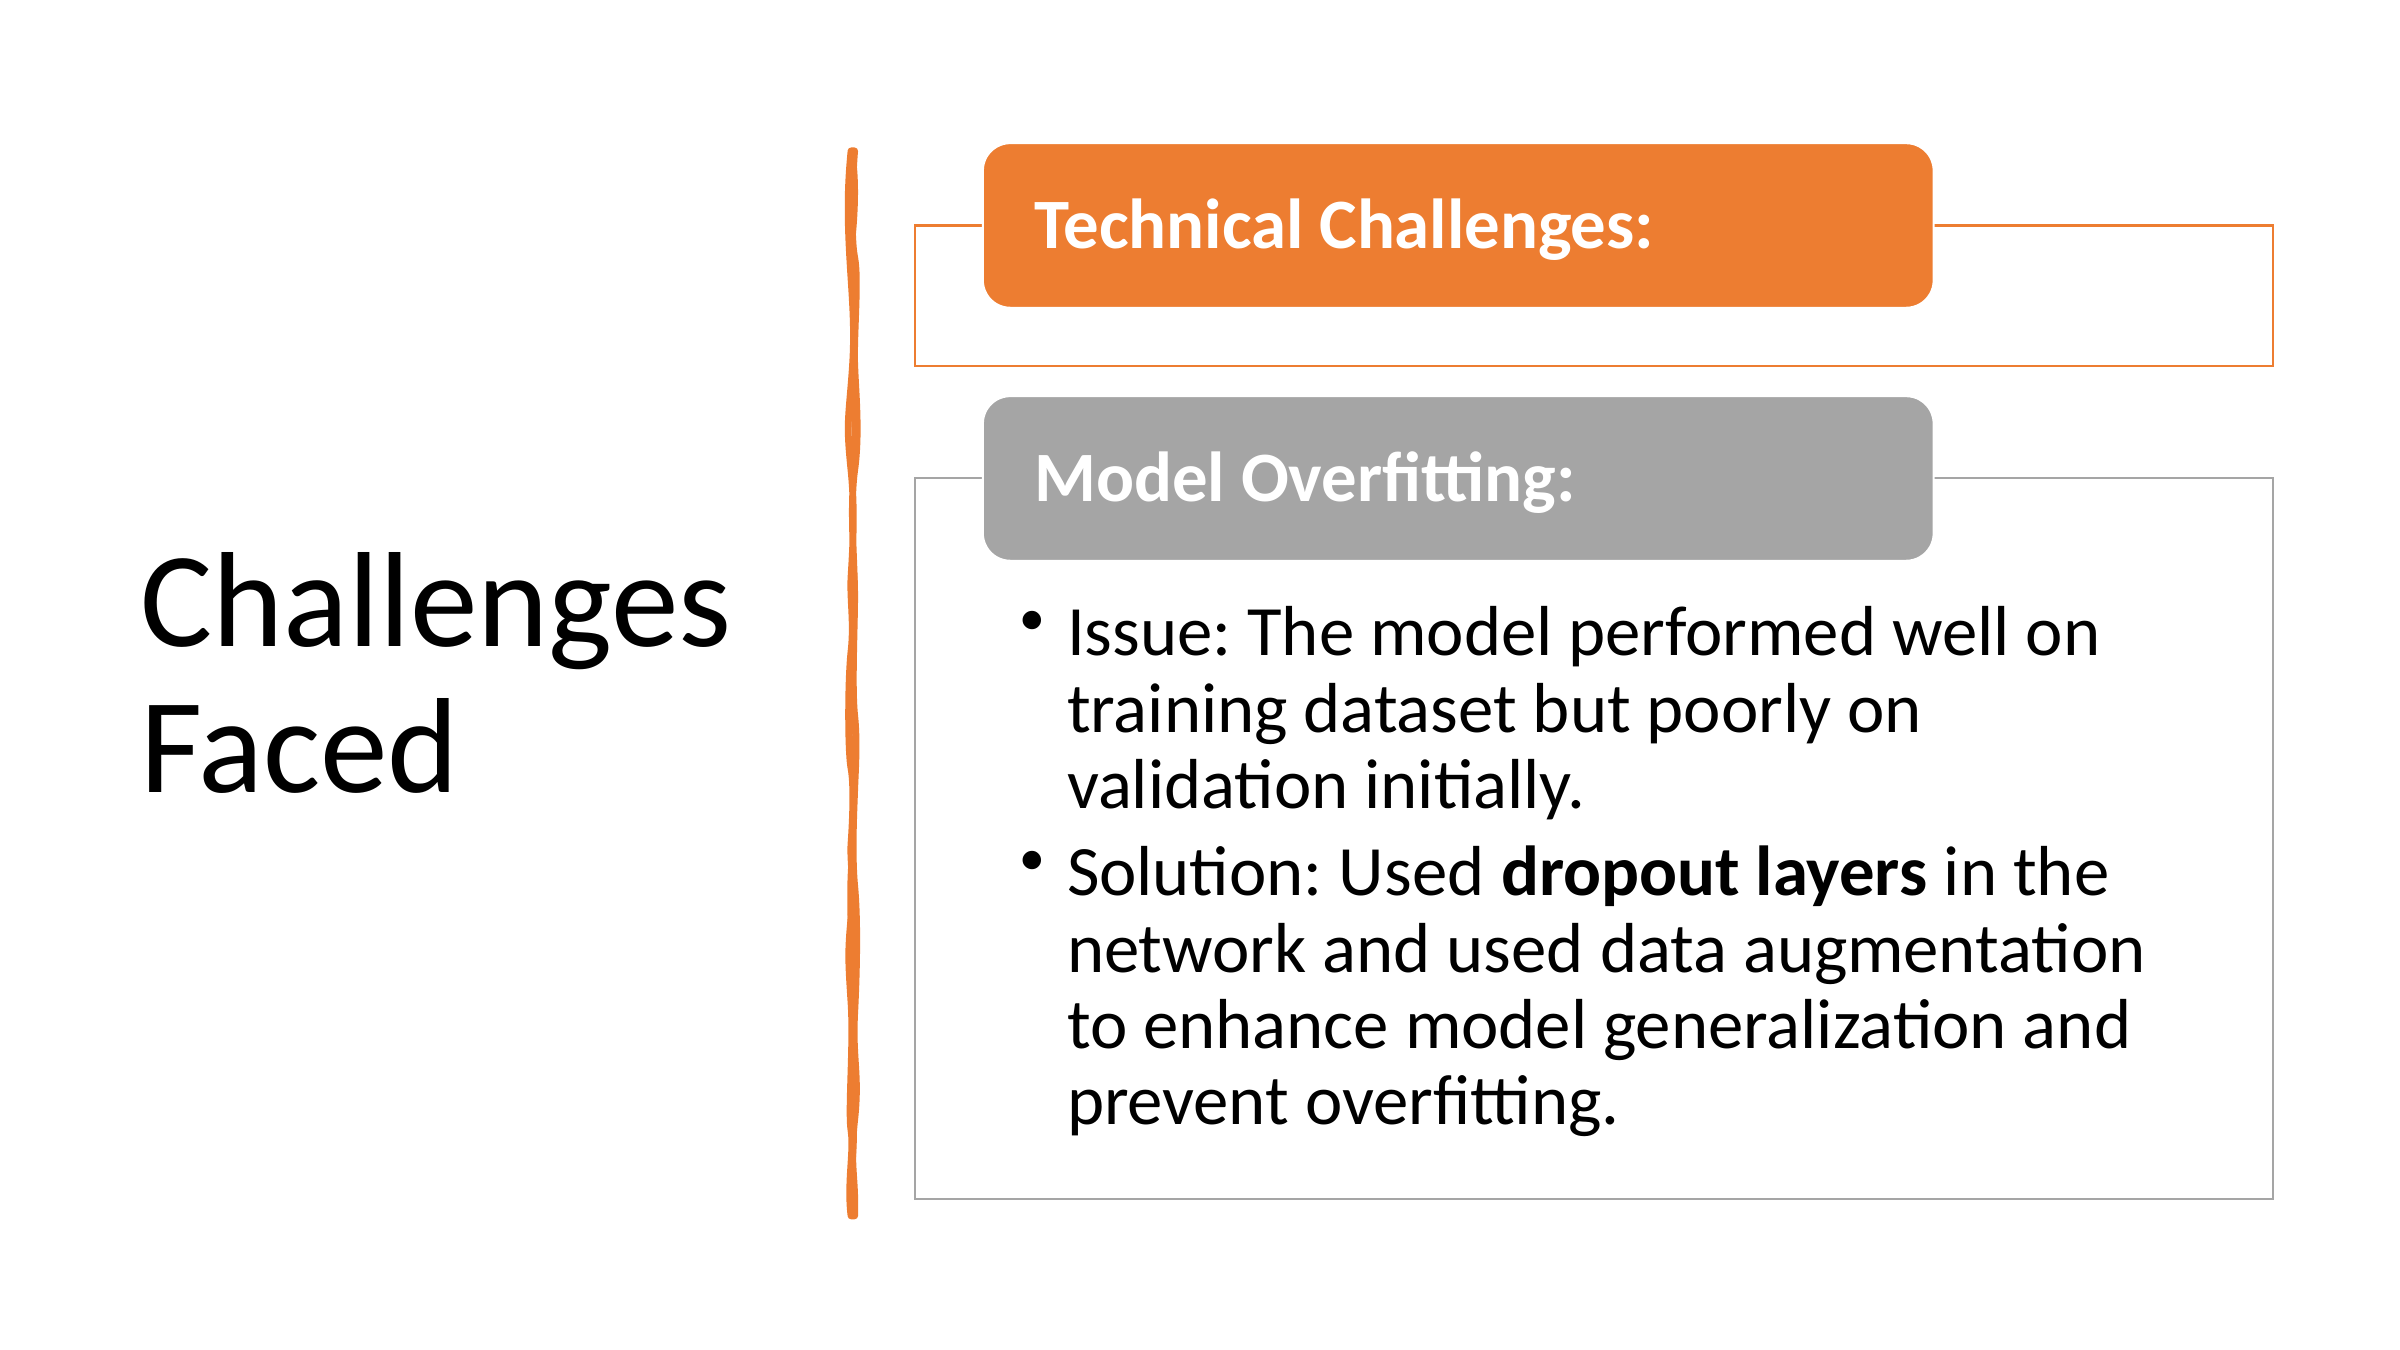

Technical Challenges:
Issue: The model performed well on training dataset but poorly on validation initially.
Solution: Used dropout layers in the network and used data augmentation to enhance model generalization and prevent overfitting.
Model Overfitting:
Challenges Faced